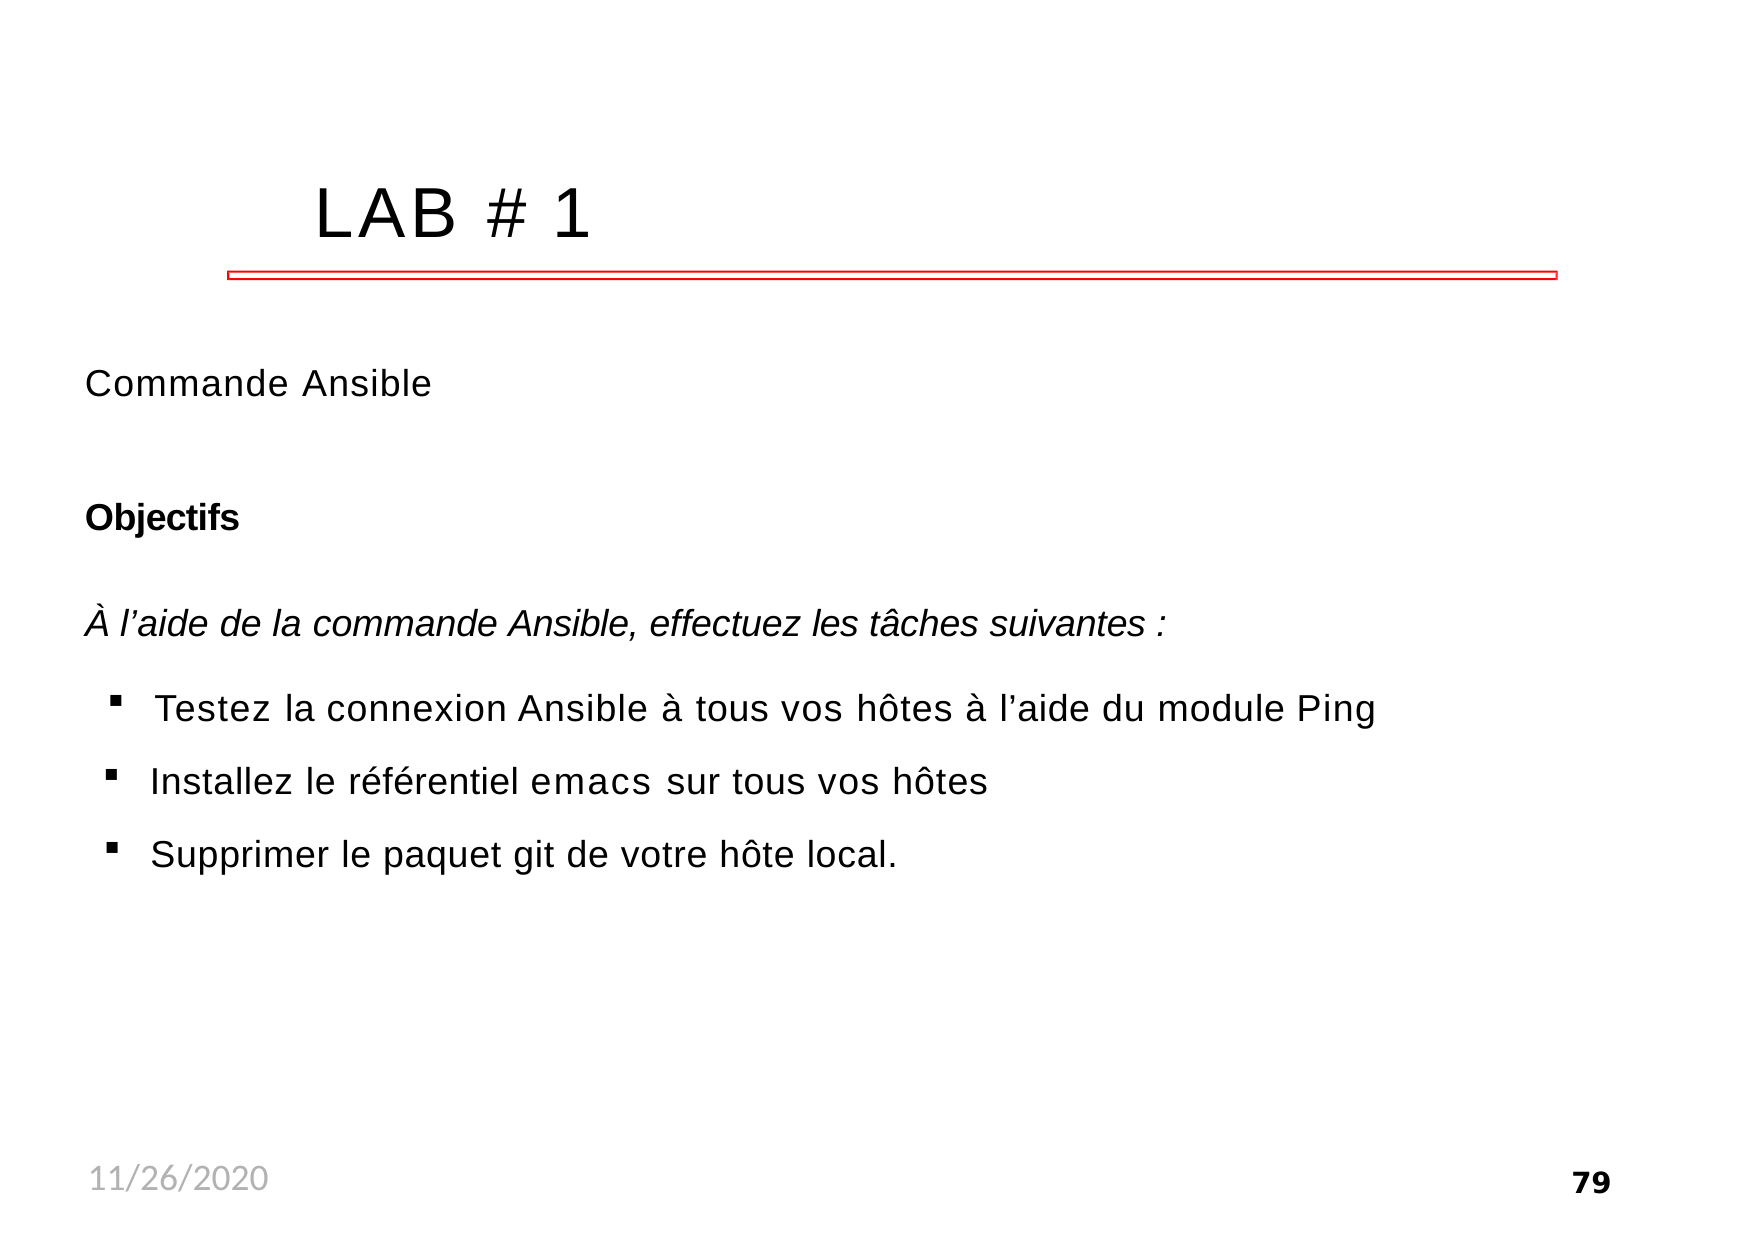

# LAB # 1
Commande Ansible

Objectifs

À l’aide de la commande Ansible, effectuez les tâches suivantes :
Testez la connexion Ansible à tous vos hôtes à l’aide du module Ping
Installez le référentiel emacs sur tous vos hôtes
Supprimer le paquet git de votre hôte local.
11/26/2020
79